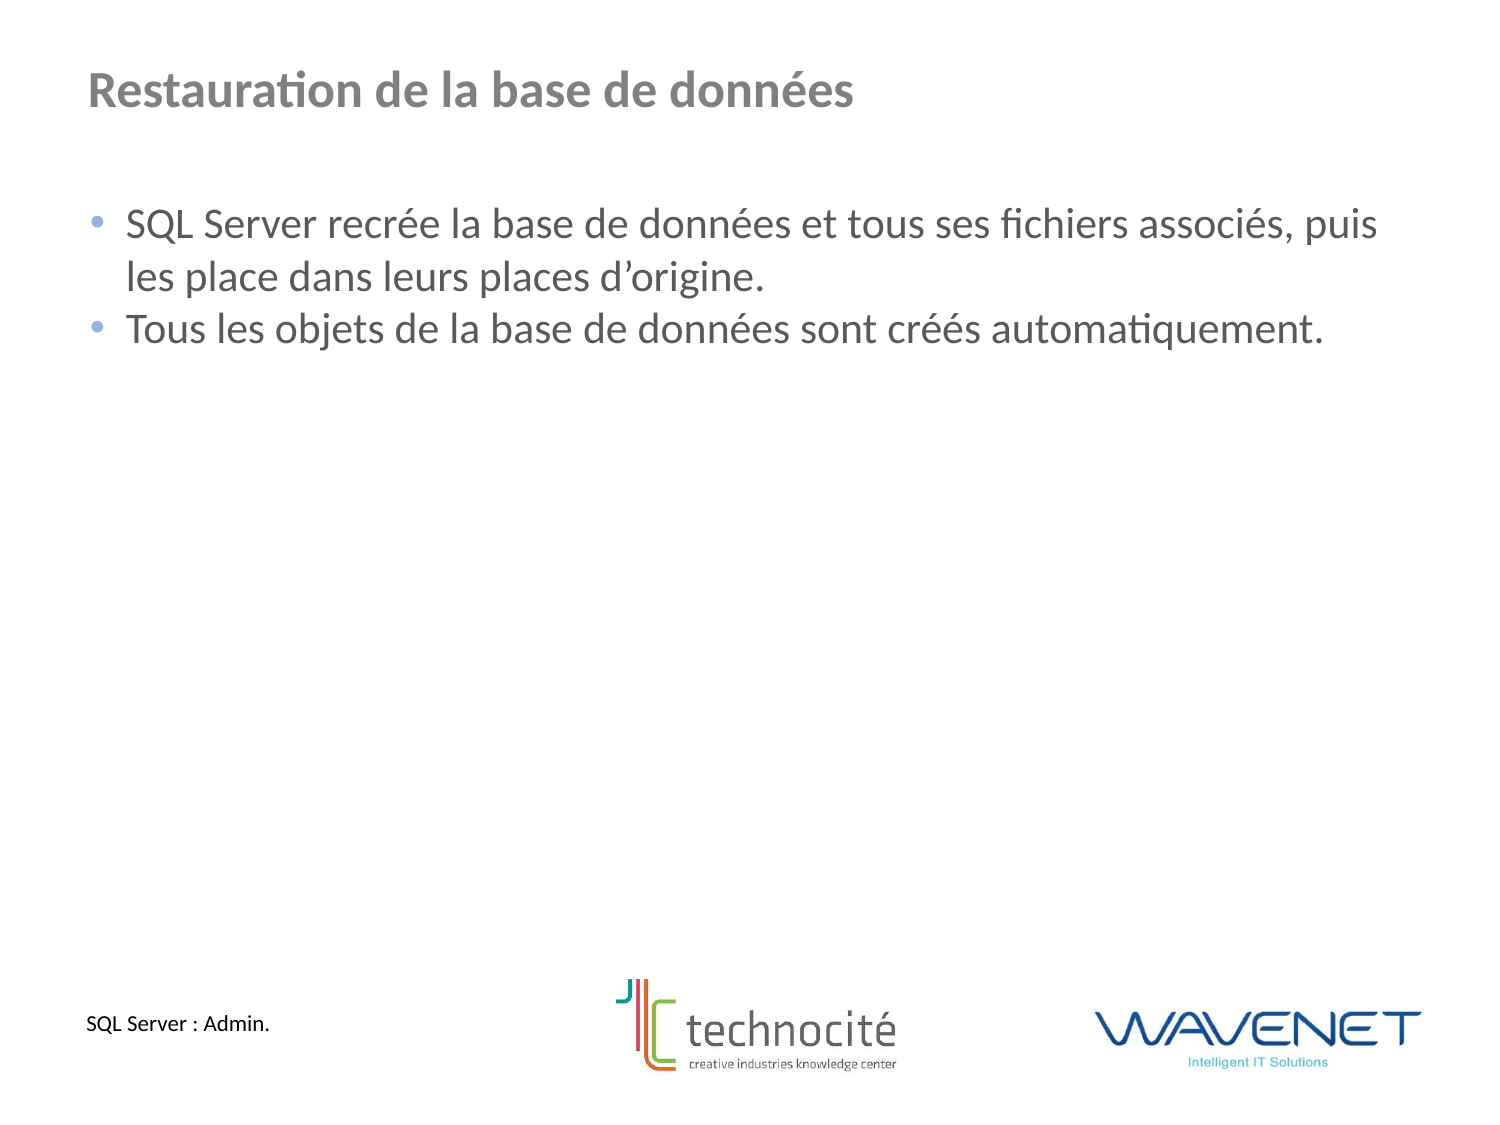

Restauration de la base de données
SQL Server recrée la base de données et tous ses fichiers associés, puis les place dans leurs places d’origine.
Tous les objets de la base de données sont créés automatiquement.

SQL Server : Admin.